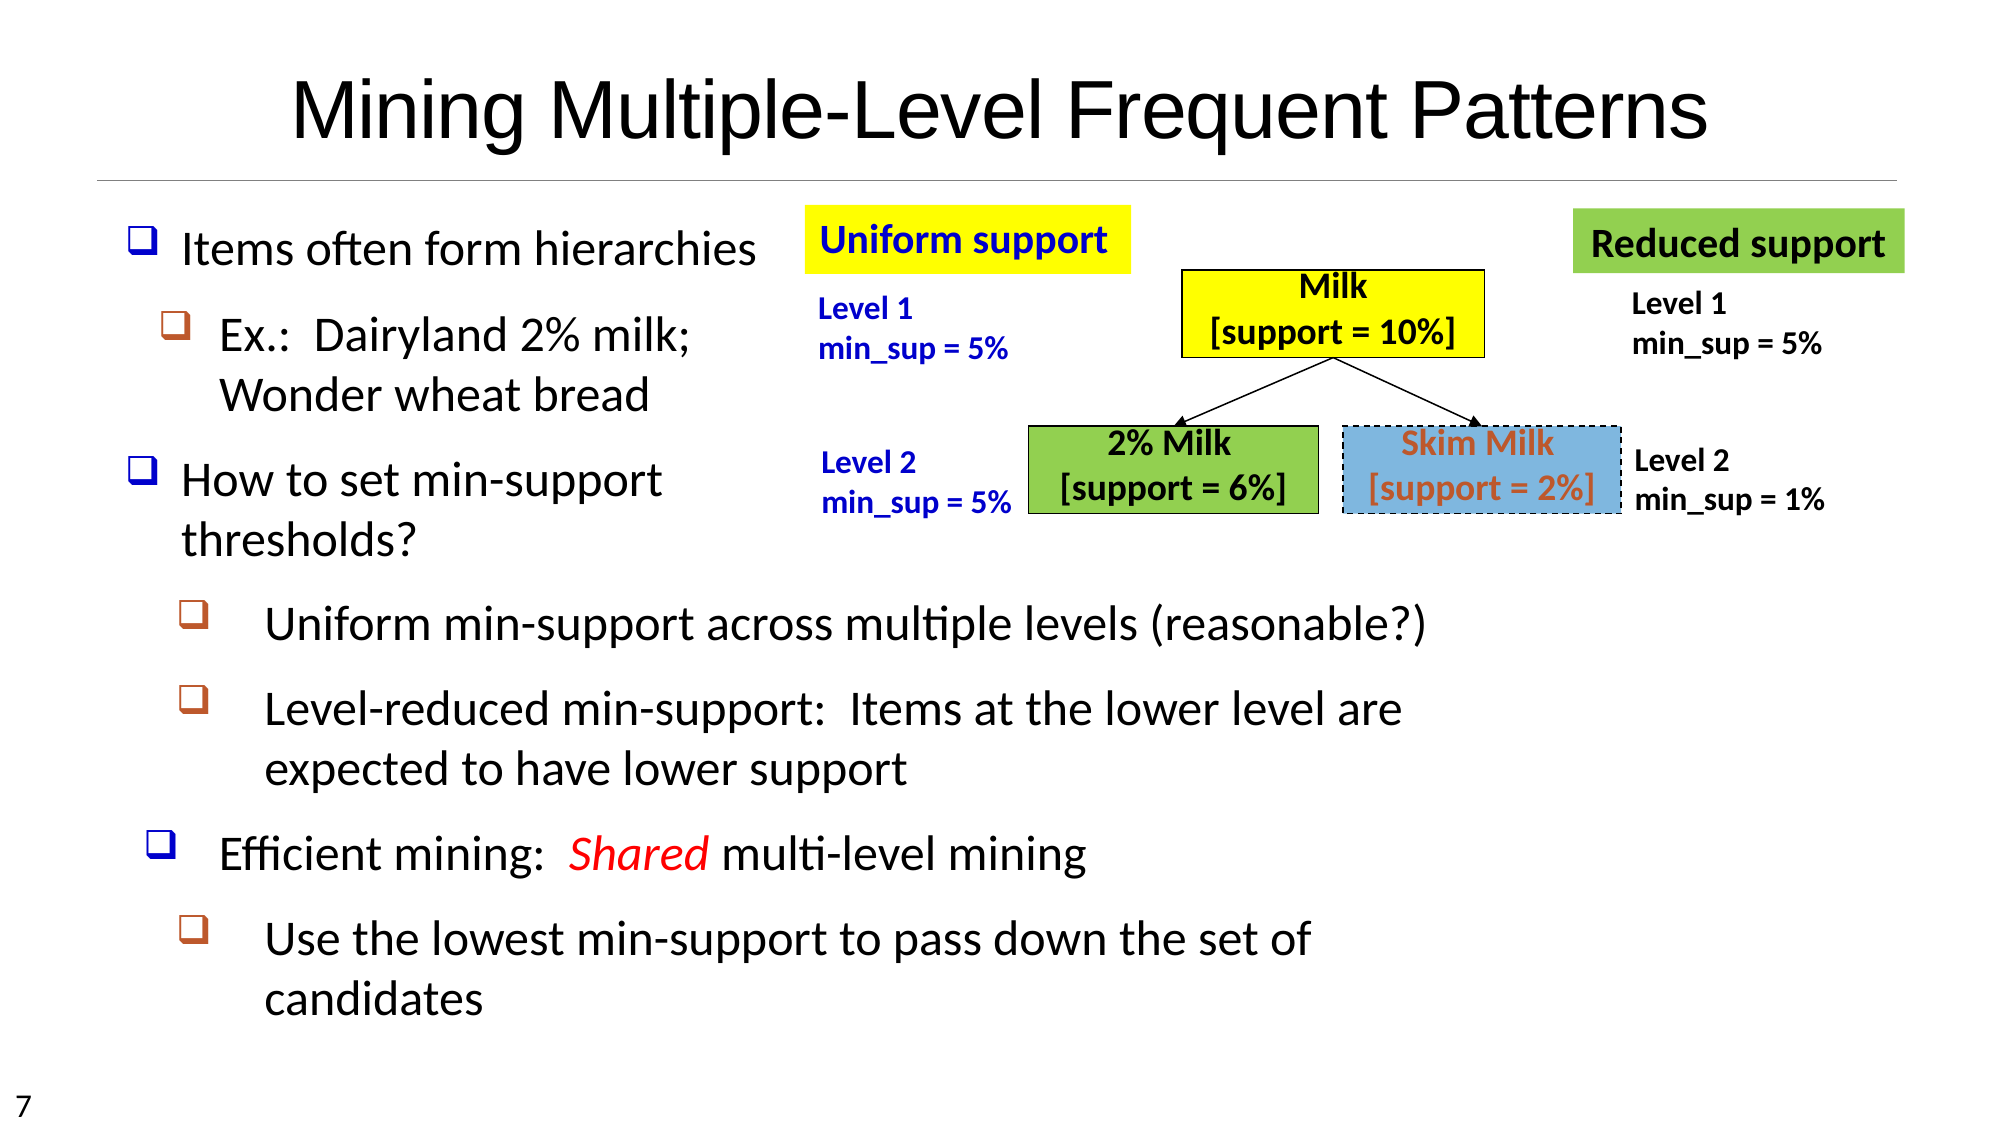

# Mining Multiple-Level Frequent Patterns
Uniform support
Level 1
min_sup = 5%
Level 2
min_sup = 5%
Items often form hierarchies
Ex.:  Dairyland 2% milk; Wonder wheat bread
How to set min-support thresholds?
Reduced support
Level 1
min_sup = 5%
Level 2
min_sup = 1%
Milk
[support = 10%]
2% Milk
[support = 6%]
Skim Milk
[support = 2%]
Uniform min-support across multiple levels (reasonable?)
Level-reduced min-support:  Items at the lower level are expected to have lower support
Efficient mining:  Shared multi-level mining
Use the lowest min-support to pass down the set of candidates